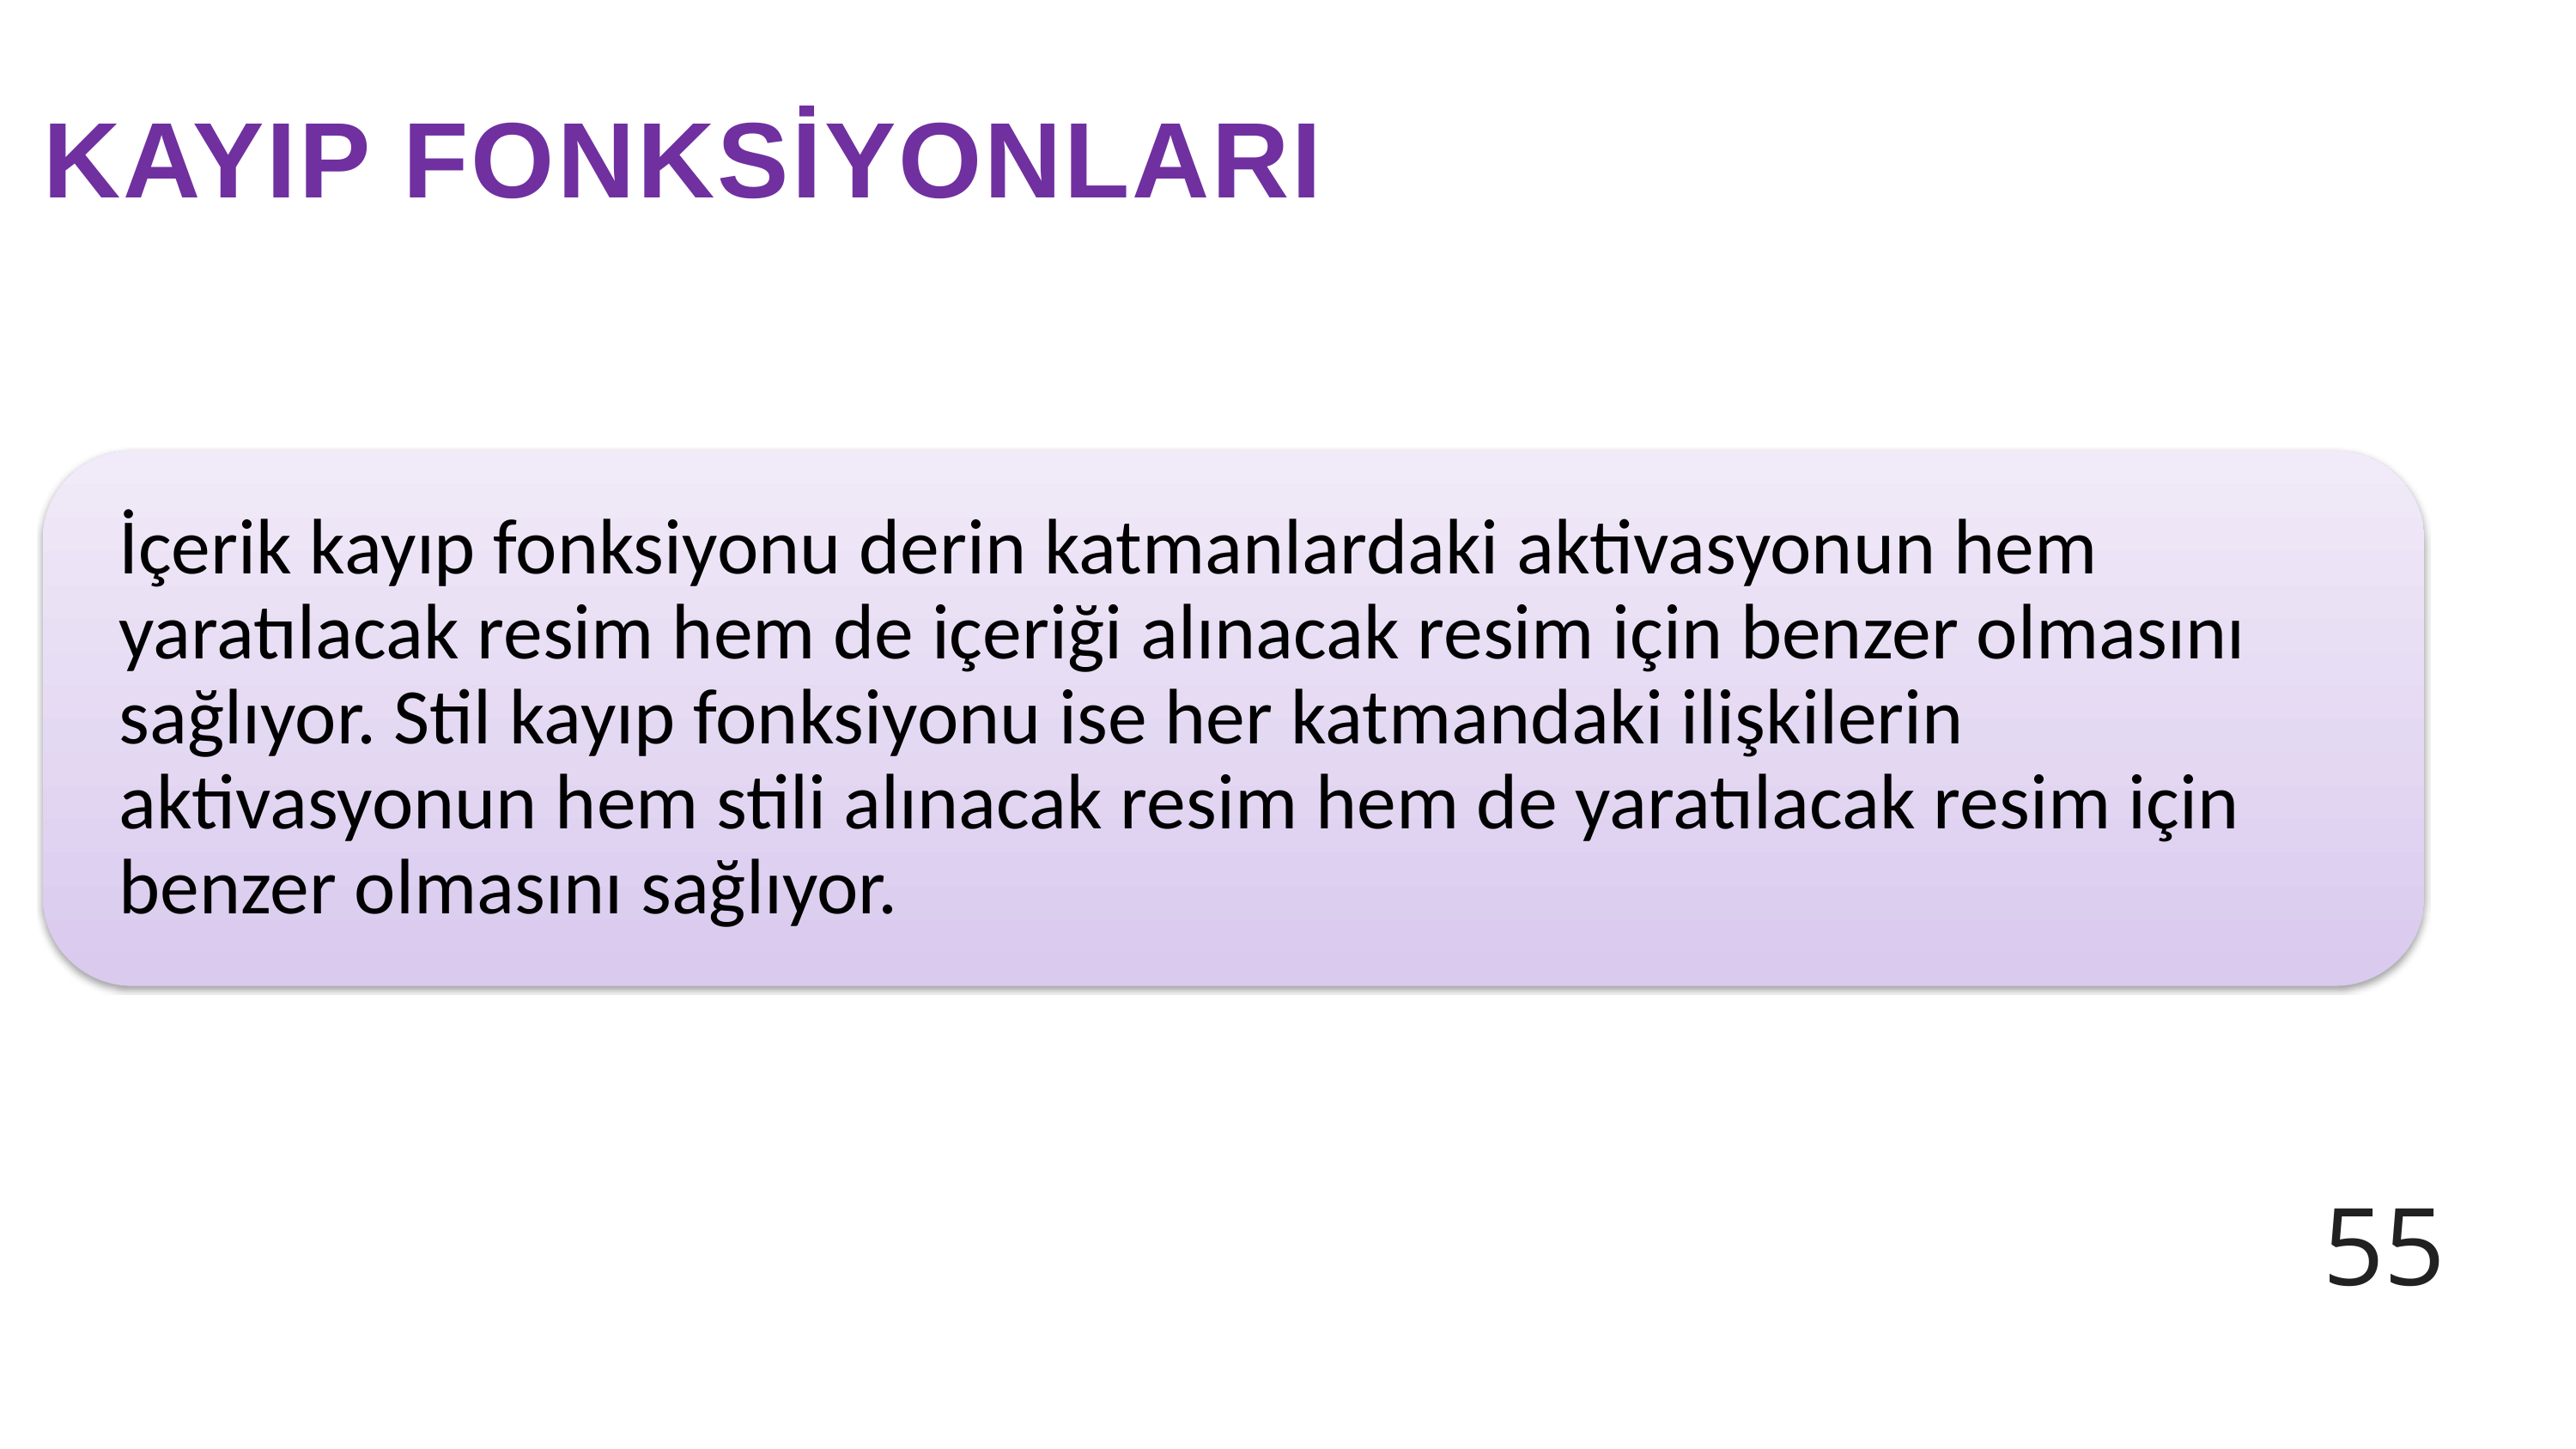

KAYIP FONKSİYONLARI

İçerik kayıp fonksiyonu derin katmanlardaki aktivasyonun hem yaratılacak resim hem de içeriği alınacak resim için benzer olmasını sağlıyor. Stil kayıp fonksiyonu ise her katmandaki ilişkilerin aktivasyonun hem stili alınacak resim hem de yaratılacak resim için benzer olmasını sağlıyor.
55